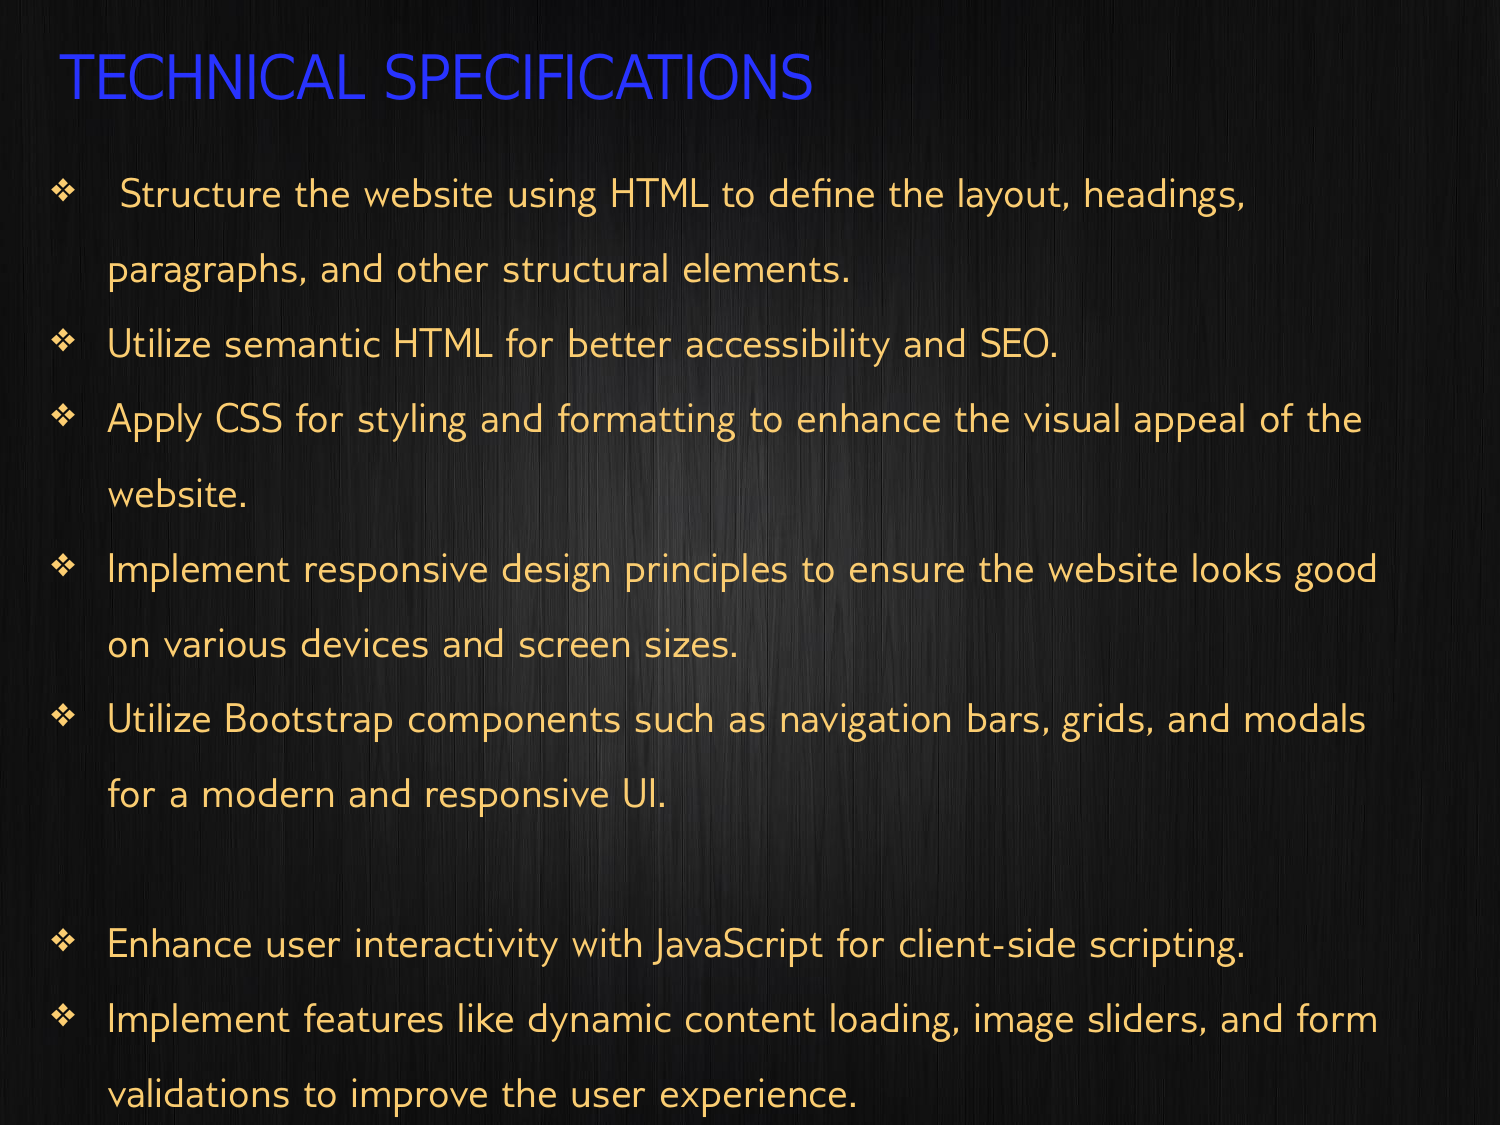

TECHNICAL SPECIFICATIONS

 Structure the website using HTML to define the layout, headings, paragraphs, and other structural elements.
Utilize semantic HTML for better accessibility and SEO.
Apply CSS for styling and formatting to enhance the visual appeal of the website.
Implement responsive design principles to ensure the website looks good on various devices and screen sizes.
Utilize Bootstrap components such as navigation bars, grids, and modals for a modern and responsive UI.

Enhance user interactivity with JavaScript for client-side scripting.
Implement features like dynamic content loading, image sliders, and form validations to improve the user experience.